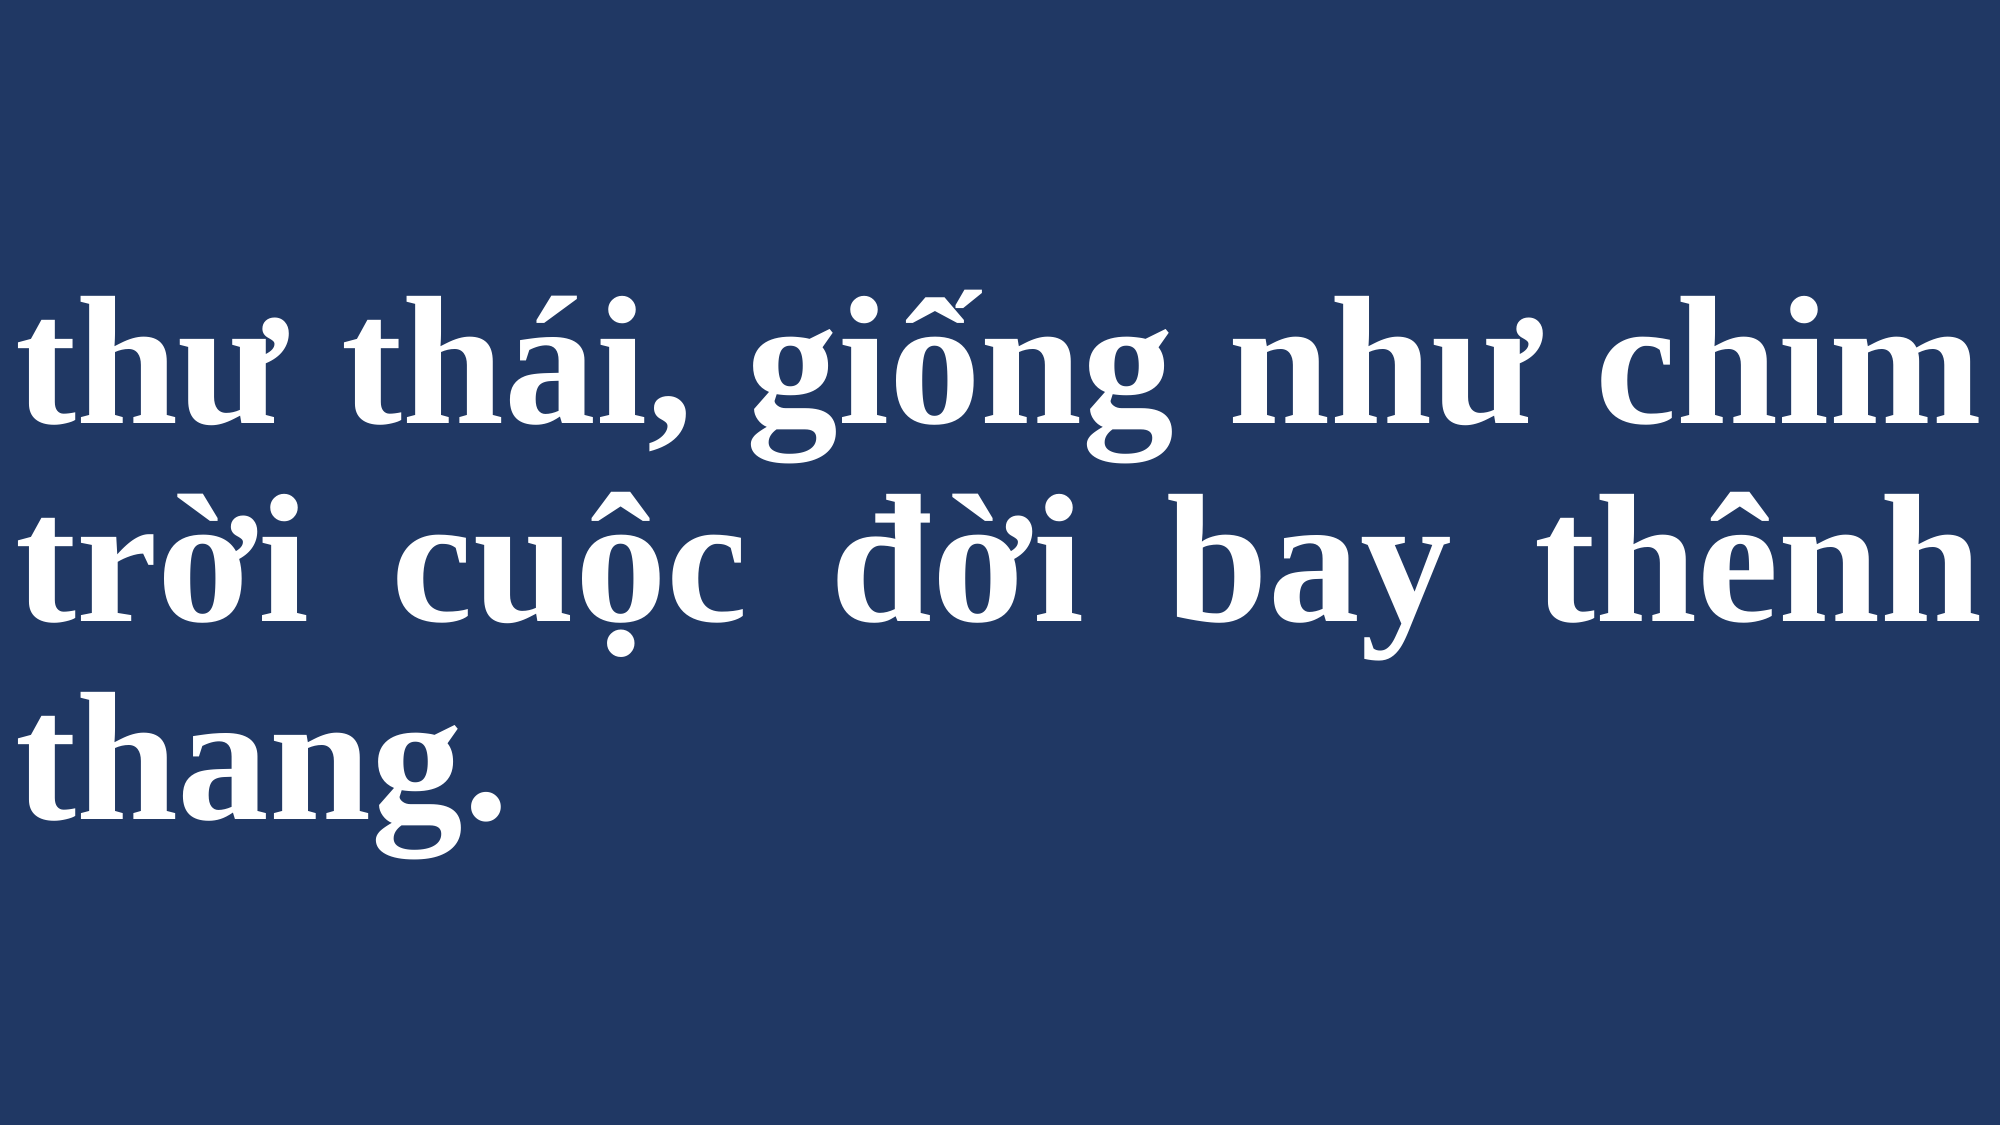

# thư thái, giống như chim trời cuộc đời bay thênh thang.